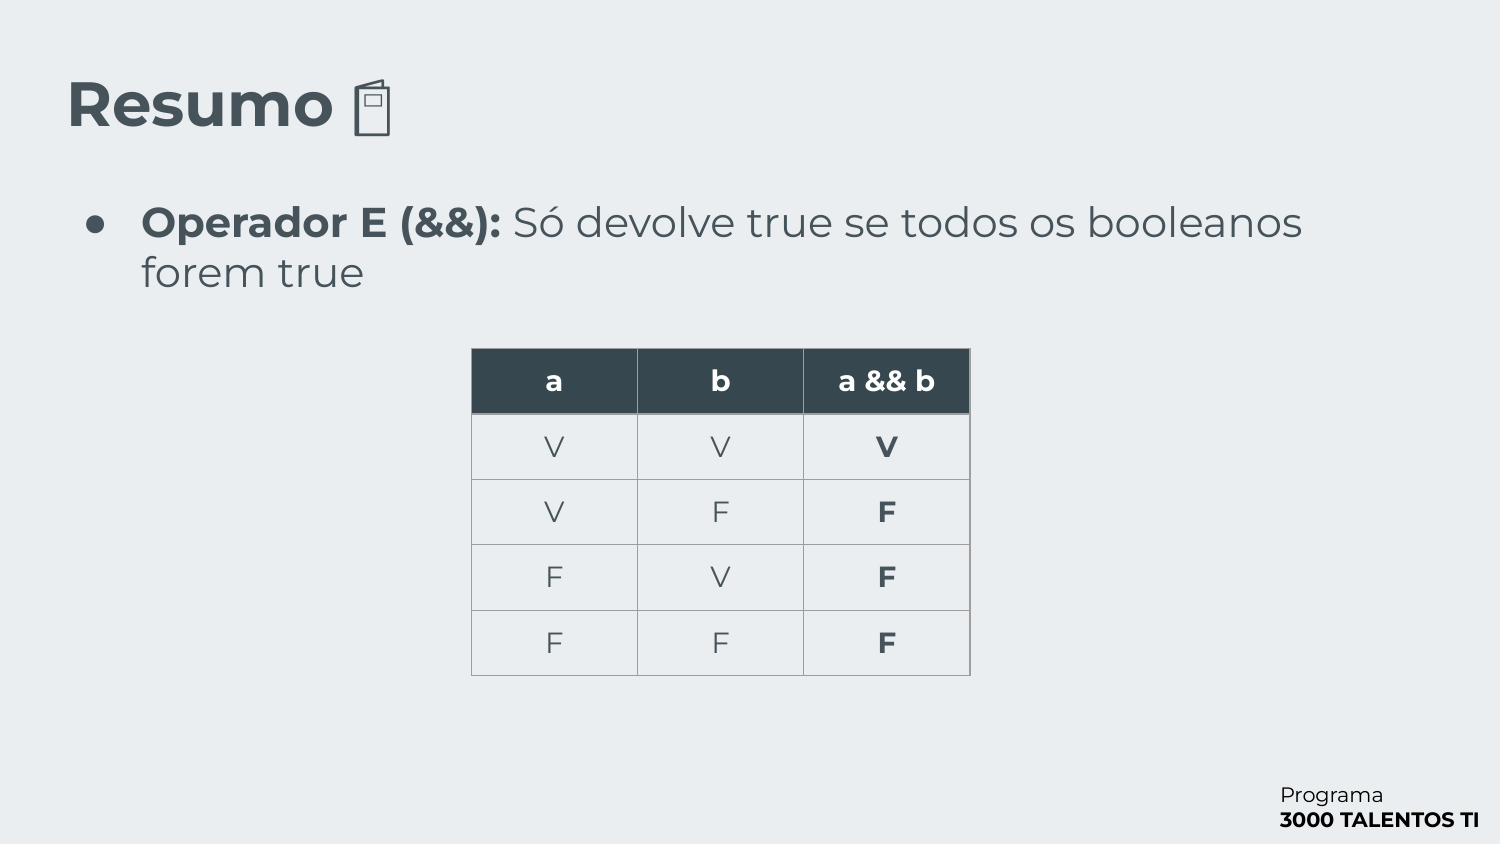

# Resumo 📓
Operador E (&&): Só devolve true se todos os booleanos forem true

| a | b | a && b |
| --- | --- | --- |
| V | V | V |
| V | F | F |
| F | V | F |
| F | F | F |